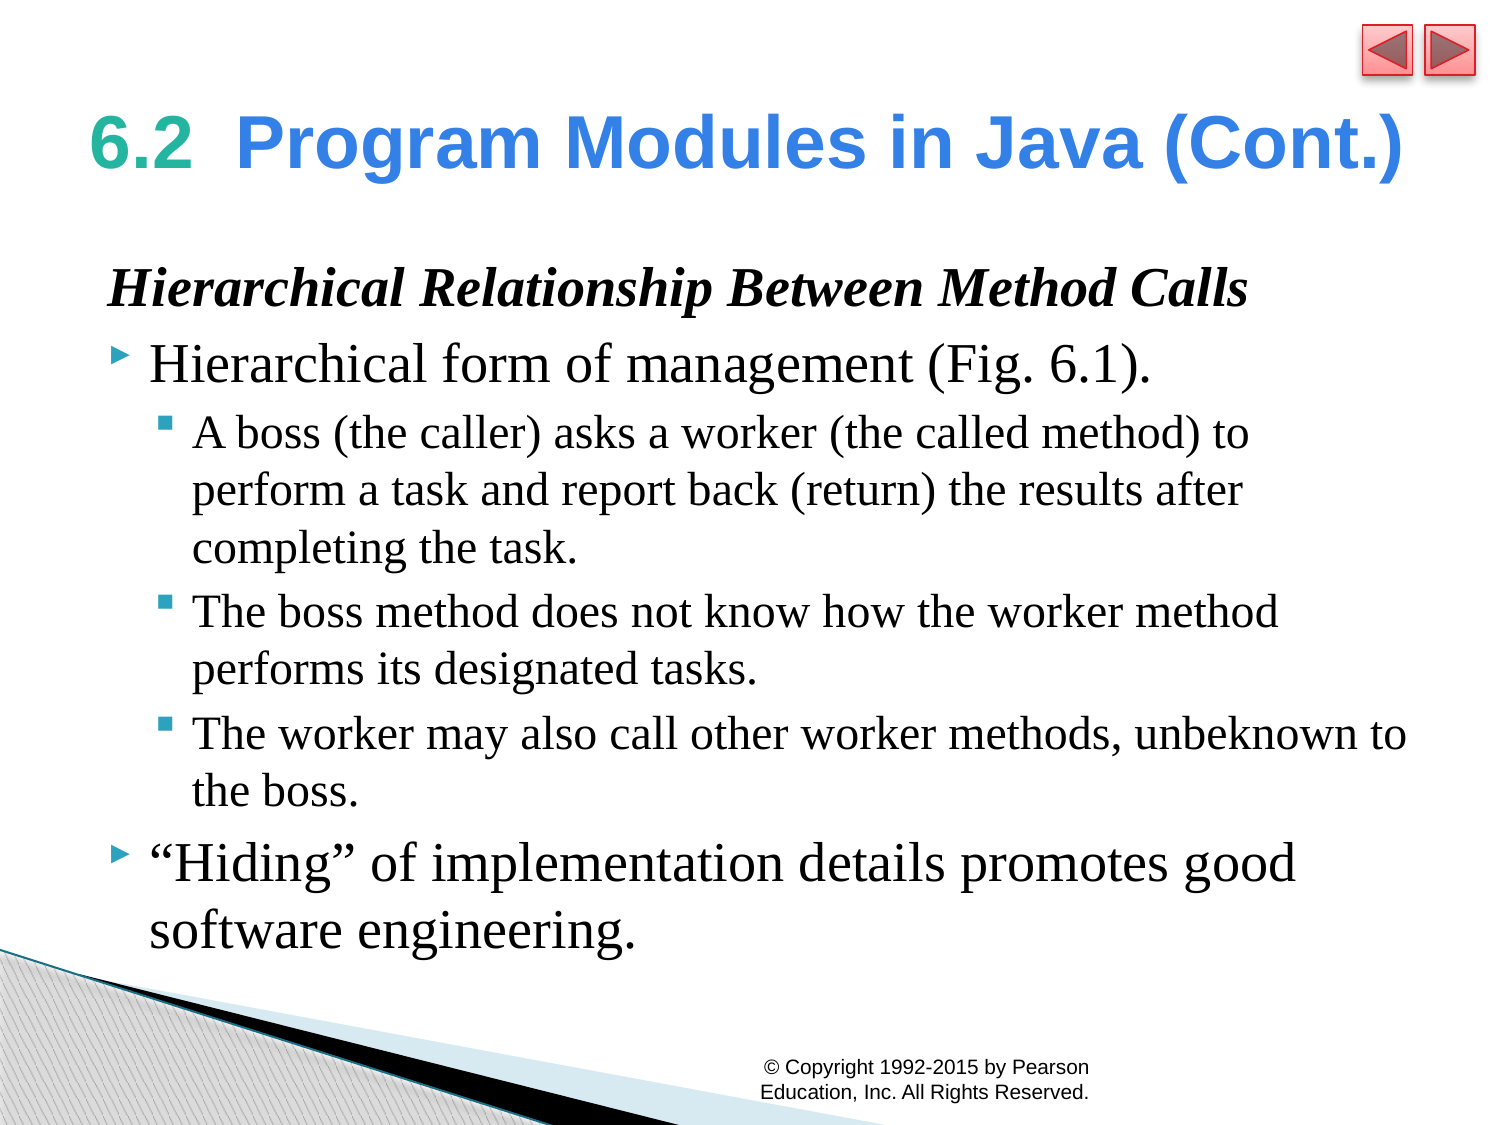

# 6.2  Program Modules in Java (Cont.)
Hierarchical Relationship Between Method Calls
Hierarchical form of management (Fig. 6.1).
A boss (the caller) asks a worker (the called method) to perform a task and report back (return) the results after completing the task.
The boss method does not know how the worker method performs its designated tasks.
The worker may also call other worker methods, unbeknown to the boss.
“Hiding” of implementation details promotes good software engineering.
© Copyright 1992-2015 by Pearson Education, Inc. All Rights Reserved.